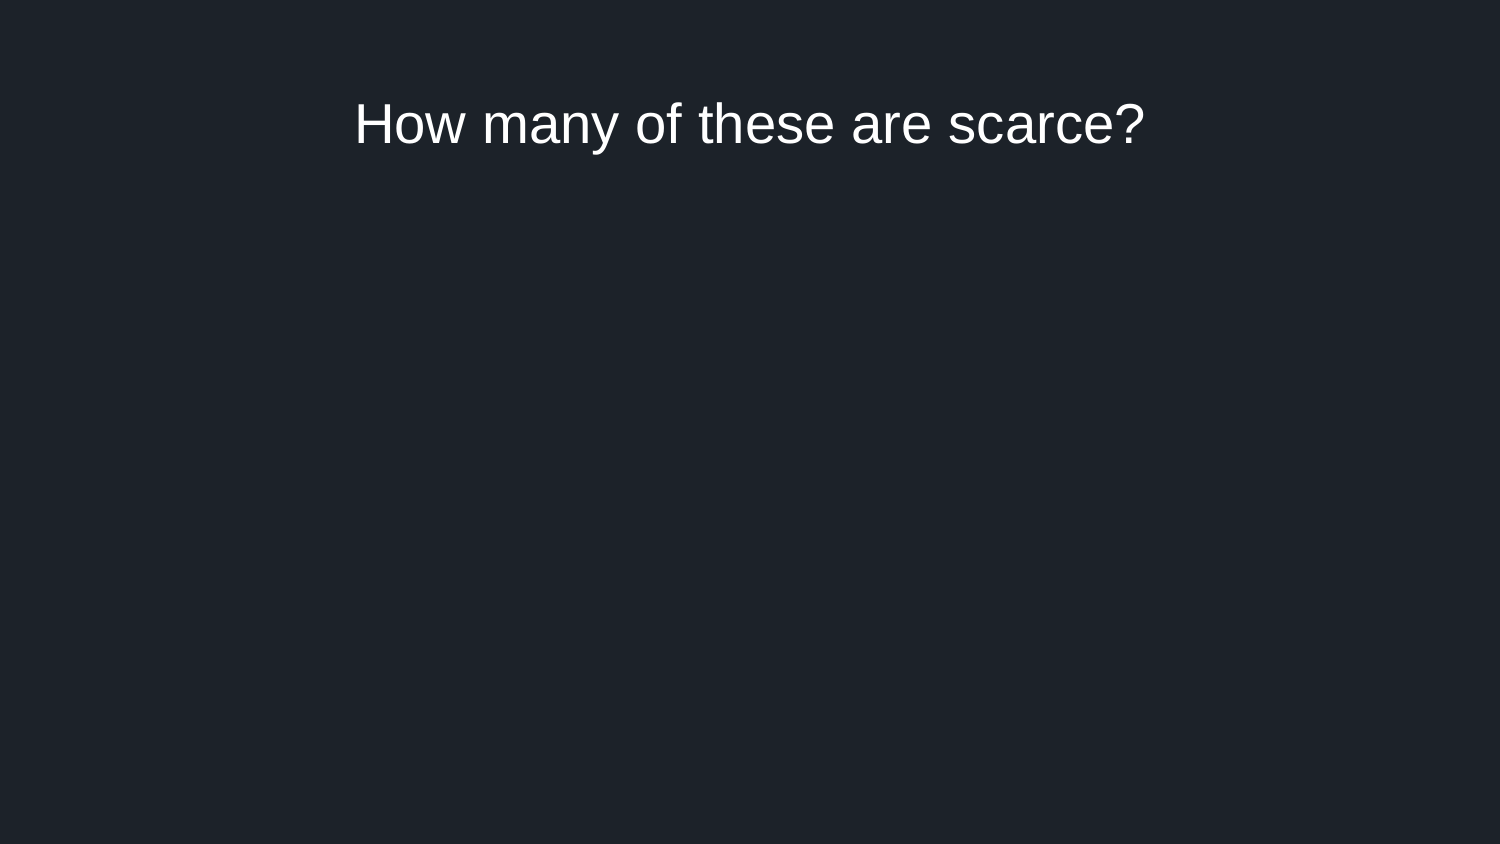

# How many of these are scarce?